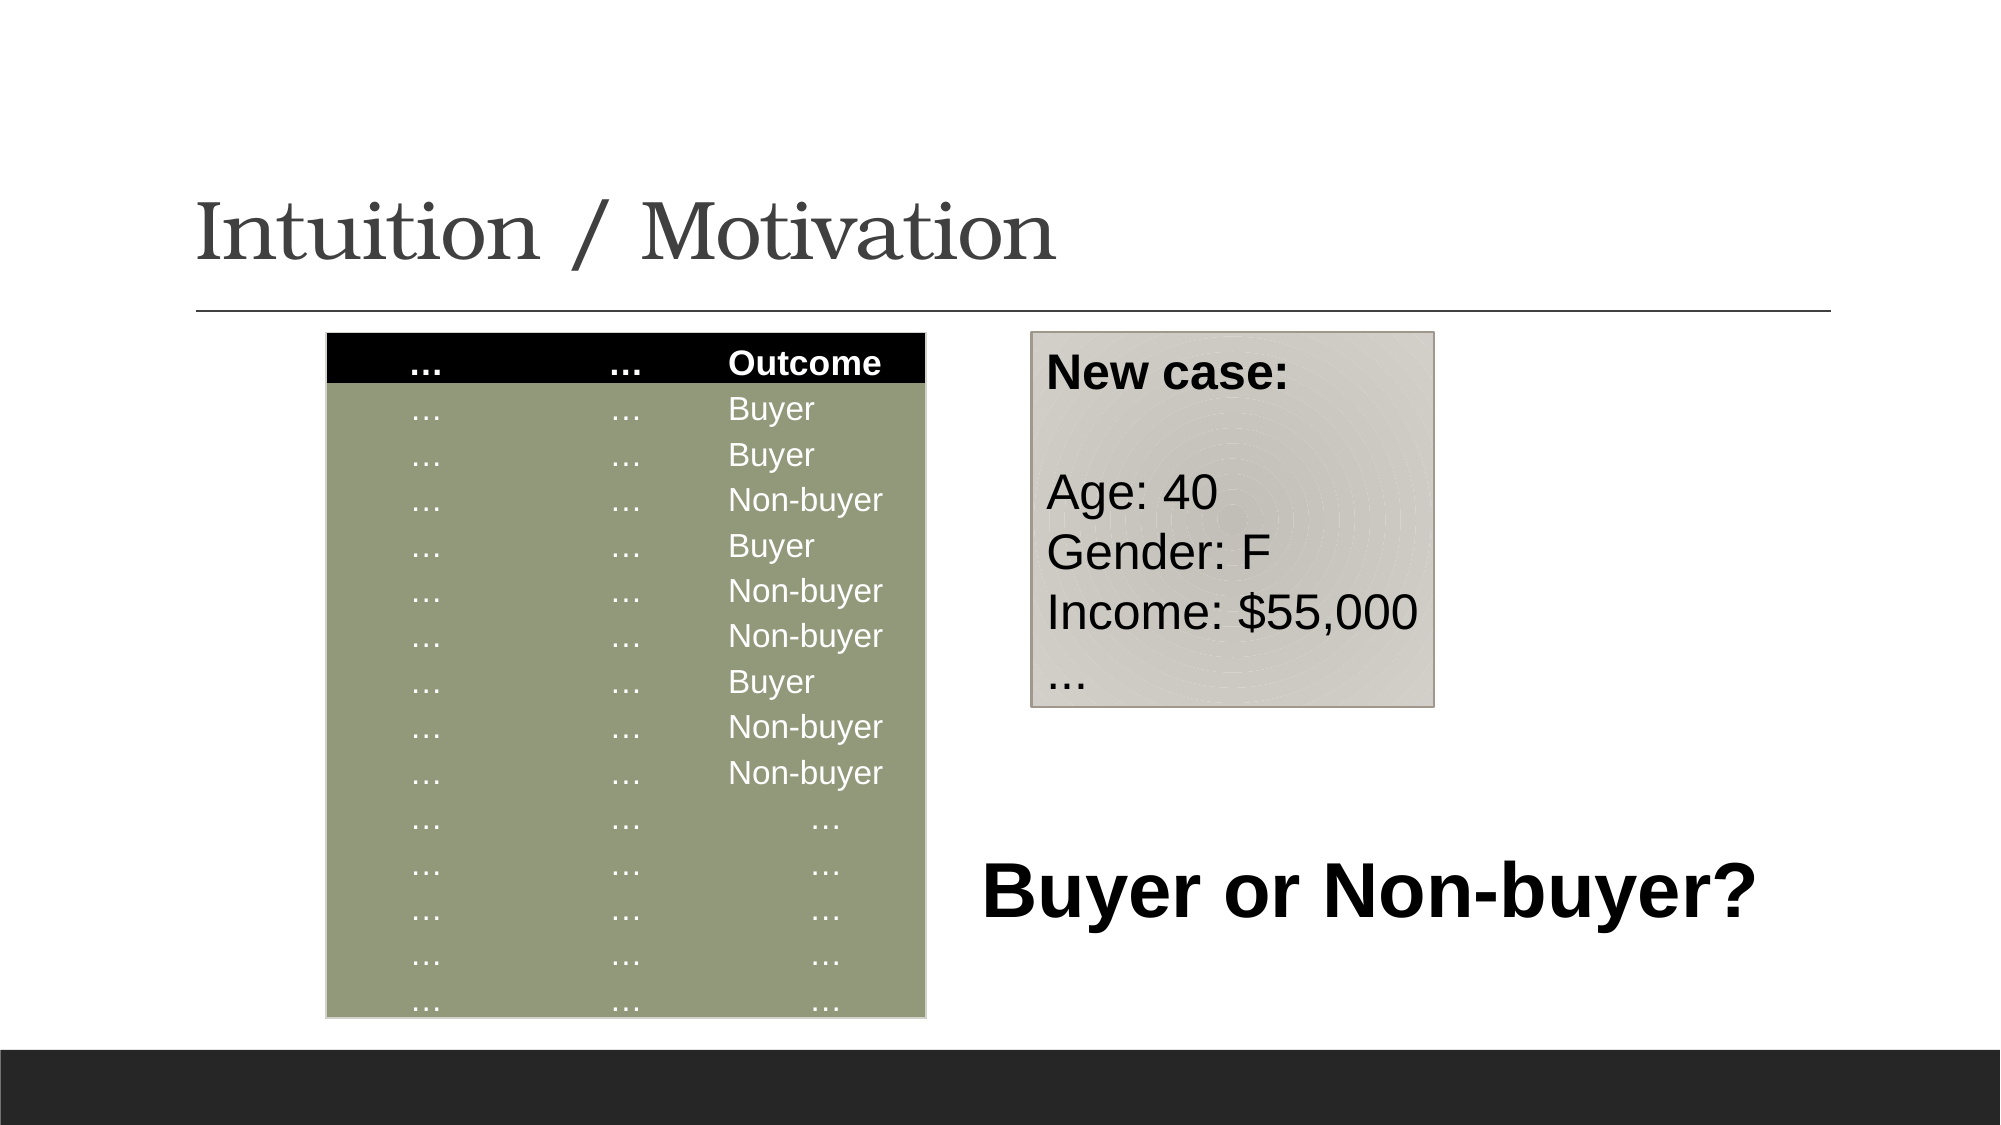

# Intuition / Motivation
| … | … | Outcome |
| --- | --- | --- |
| … | … | Buyer |
| … | … | Buyer |
| … | … | Non-buyer |
| … | … | Buyer |
| … | … | Non-buyer |
| … | … | Non-buyer |
| … | … | Buyer |
| … | … | Non-buyer |
| … | … | Non-buyer |
| … | … | … |
| … | … | … |
| … | … | … |
| … | … | … |
| … | … | … |
New case:

Age: 40
Gender: F
Income: $55,000
...
Buyer or Non-buyer?